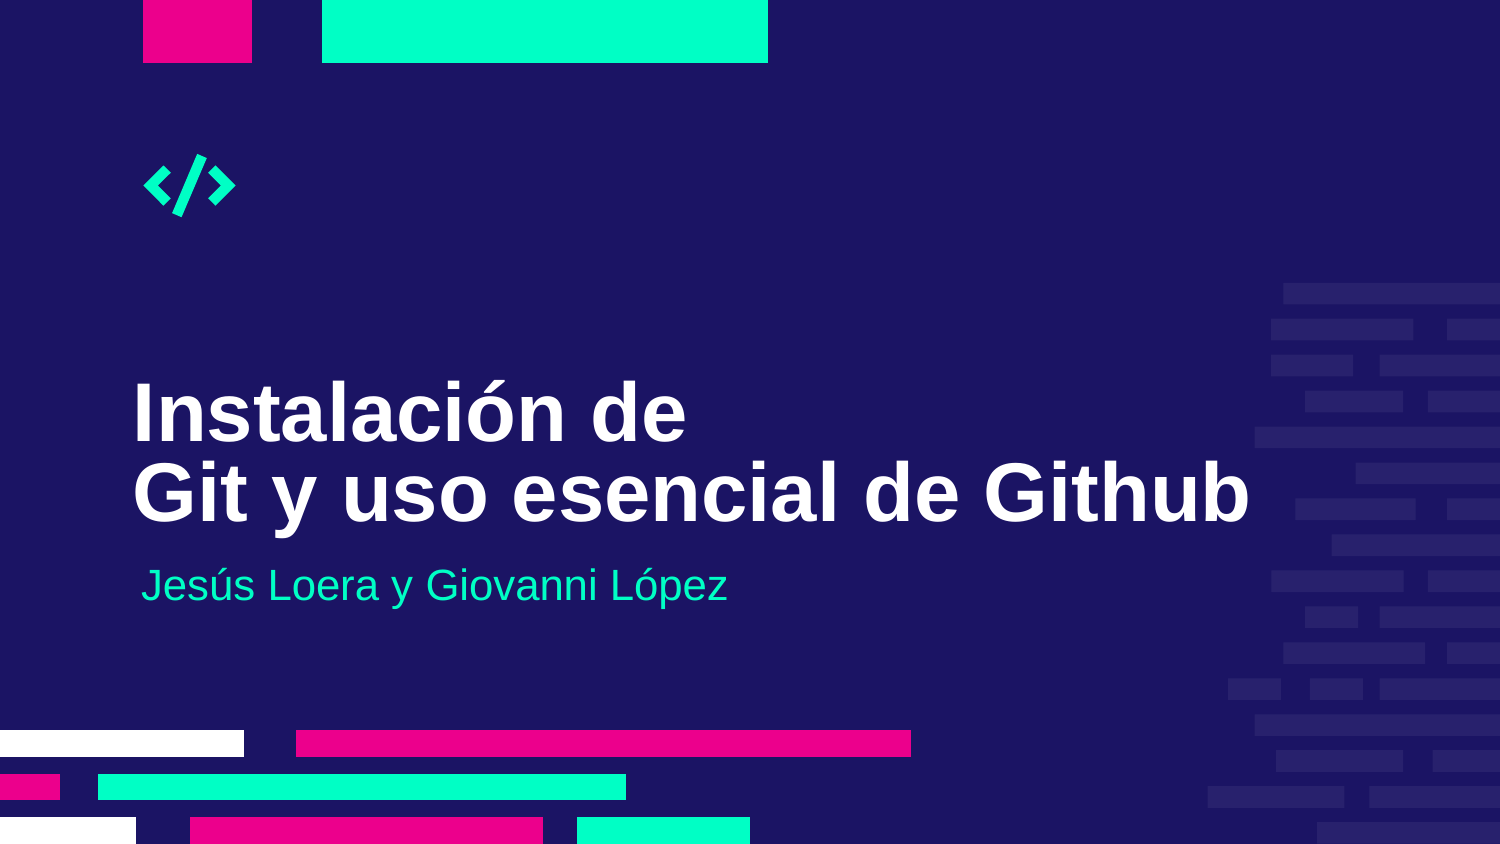

# Instalación de Git y uso esencial de Github
Jesús Loera y Giovanni López